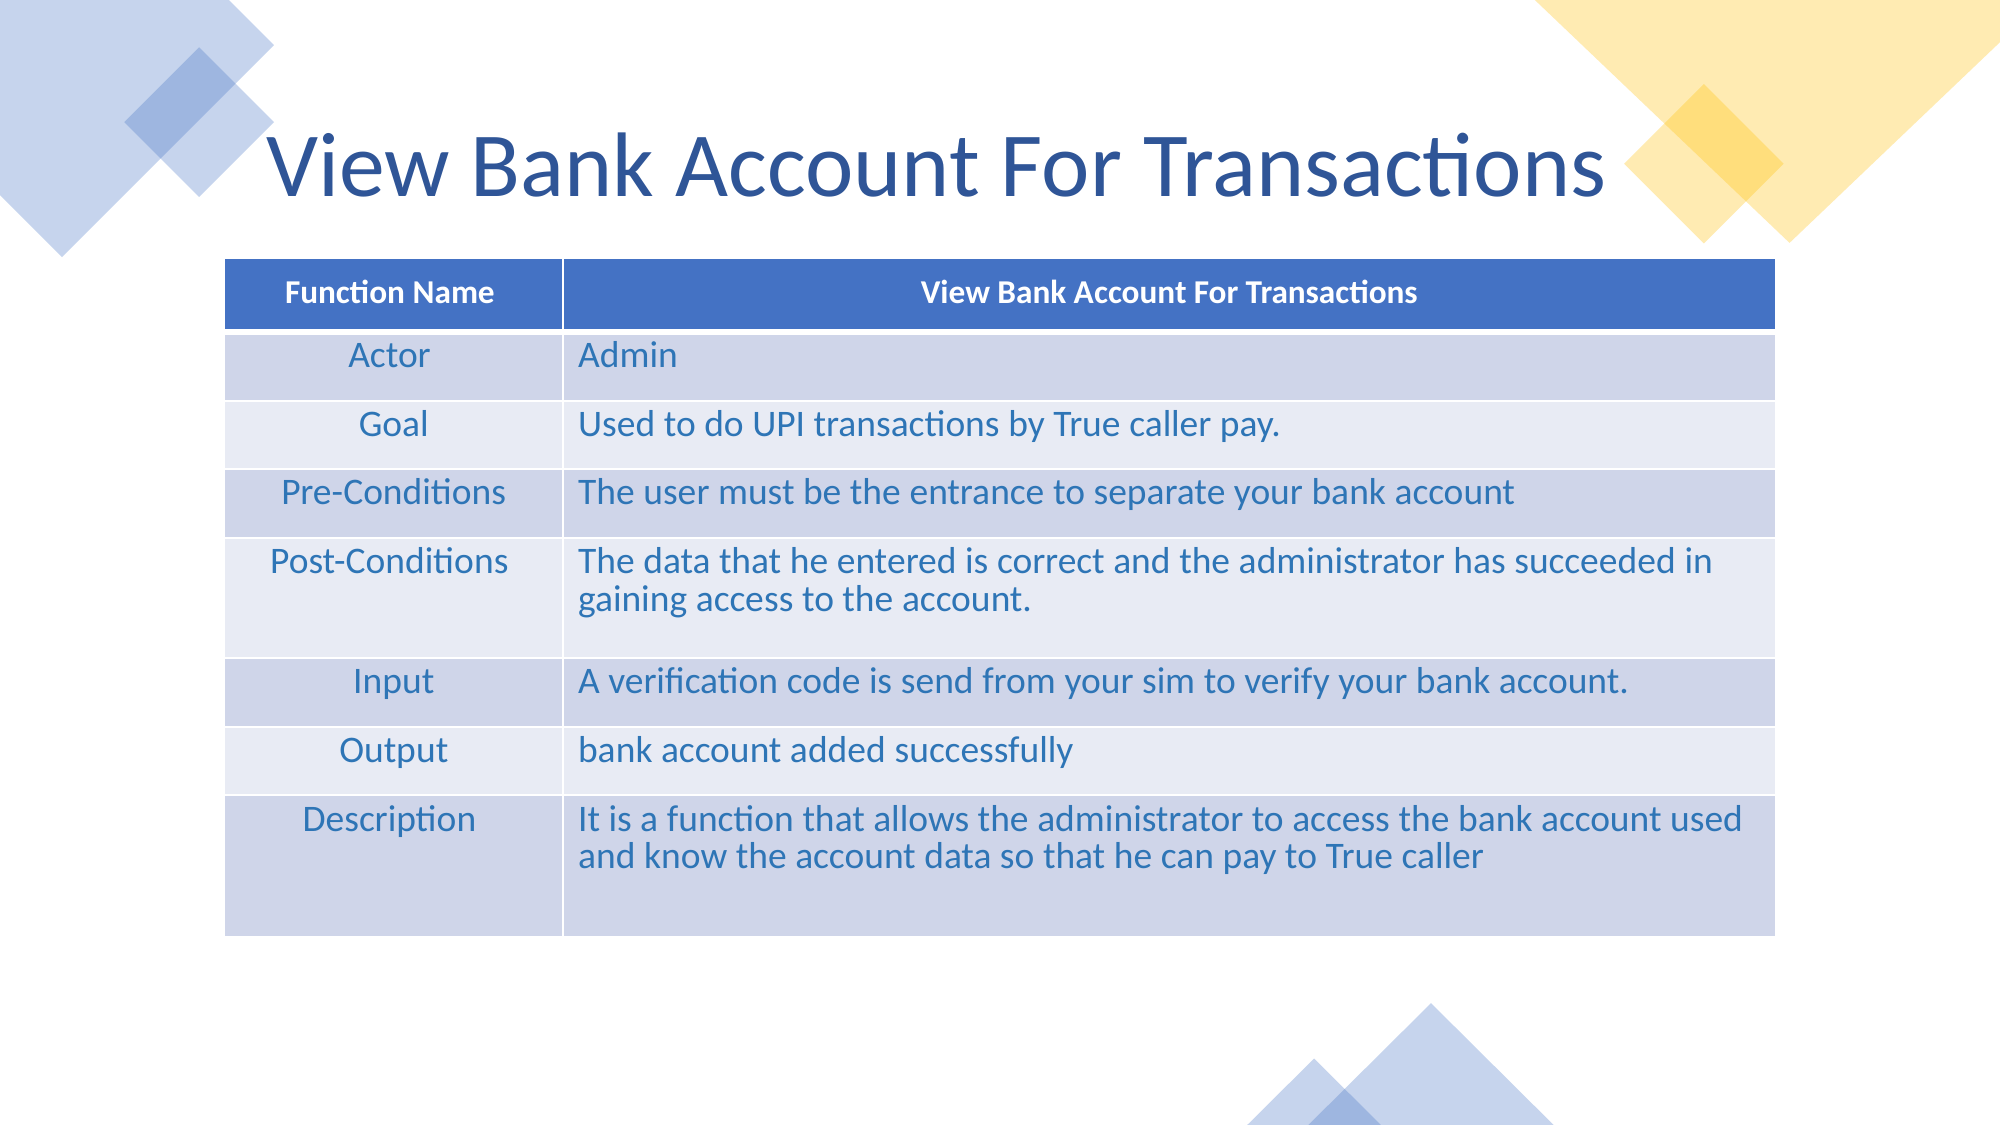

View Bank Account For Transactions

| Function Name ​​​​​ | View Bank Account For Transactions​ |
| --- | --- |
| Actor ​​​​​ | Admin​​​ |
| Goal​​​​​ | Used to do UPI transactions by True caller pay.​ |
| Pre-Conditions​​​​​ | The user must be the entrance to separate your bank account​ |
| Post-Conditions ​​​​​ | The data that he entered is correct and the administrator has succeeded in gaining access to the account.​ |
| Input​​​​​ | A verification code is send from your sim to verify your bank account.​ |
| Output​​​​​ | bank account added successfully​ |
| Description ​​​ | It is a function that allows the administrator to access the bank account used and know the account data so that he can pay to True caller​ |